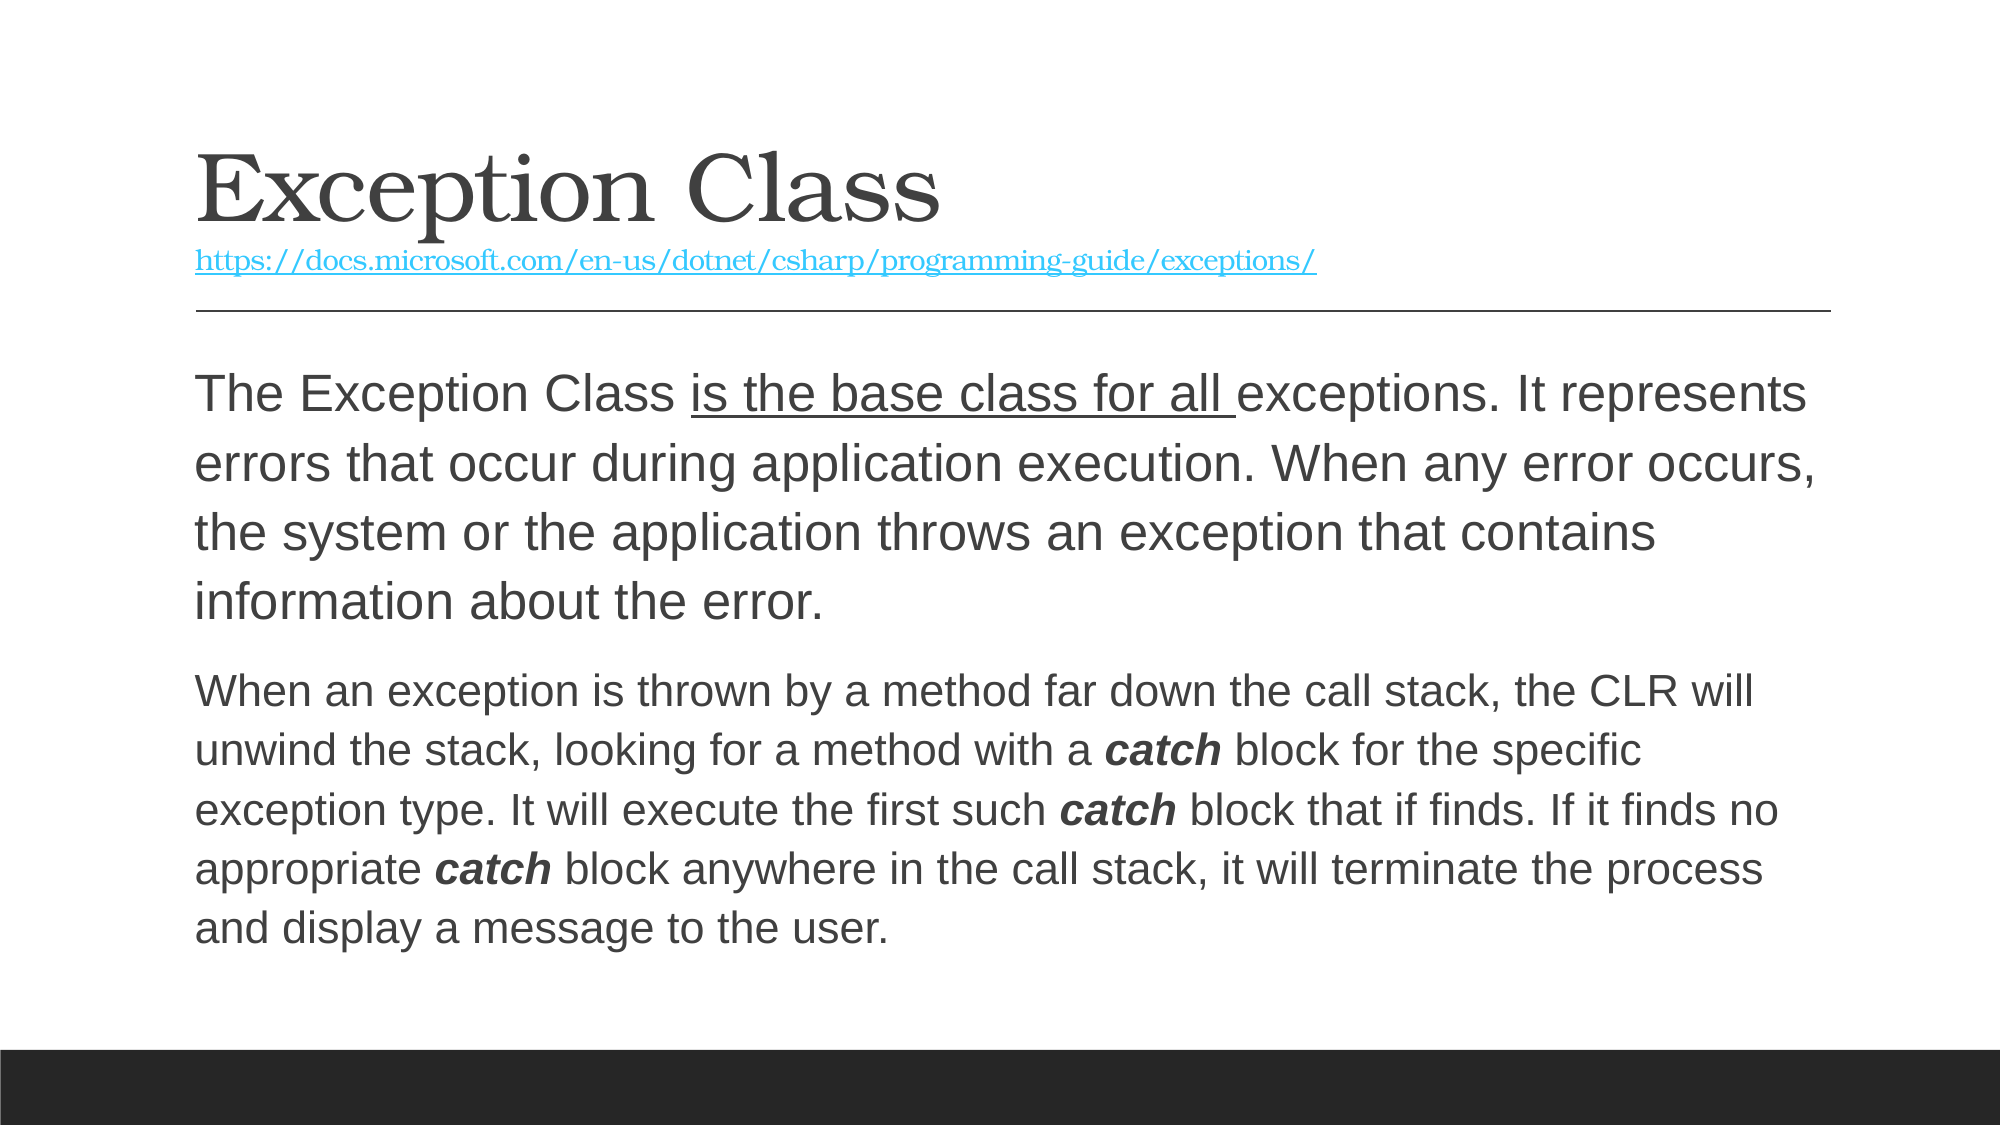

# Exception Class https://docs.microsoft.com/en-us/dotnet/csharp/programming-guide/exceptions/
The Exception Class is the base class for all exceptions. It represents errors that occur during application execution. When any error occurs, the system or the application throws an exception that contains information about the error.
When an exception is thrown by a method far down the call stack, the CLR will unwind the stack, looking for a method with a catch block for the specific exception type. It will execute the first such catch block that if finds. If it finds no appropriate catch block anywhere in the call stack, it will terminate the process and display a message to the user.